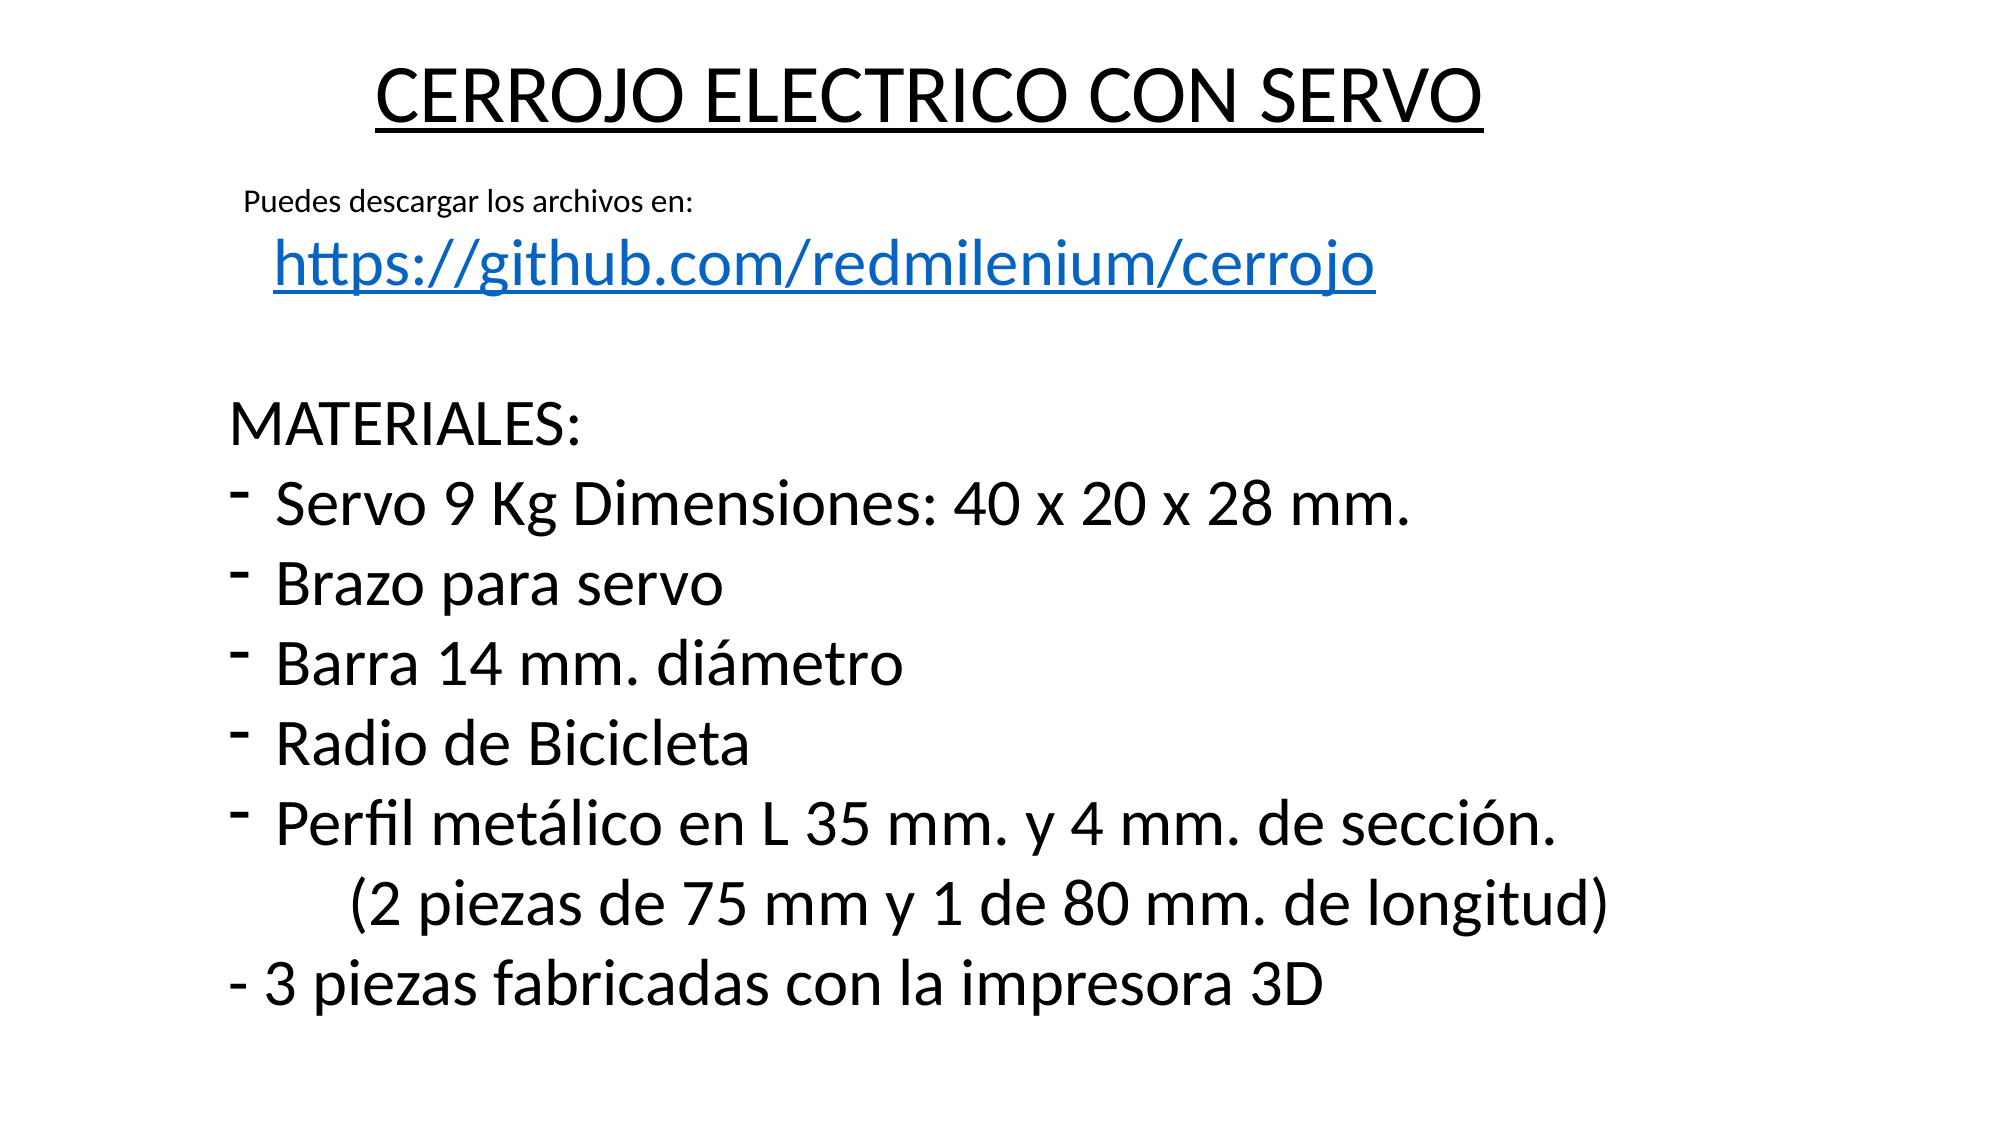

CERROJO ELECTRICO CON SERVO

  Puedes descargar los archivos en:
   https://github.com/redmilenium/cerrojo

MATERIALES:
Servo 9 Kg Dimensiones: 40 x 20 x 28 mm.
Brazo para servo
Barra 14 mm. diámetro
Radio de Bicicleta
Perfil metálico en L 35 mm. y 4 mm. de sección.
        (2 piezas de 75 mm y 1 de 80 mm. de longitud)
- 3 piezas fabricadas con la impresora 3D